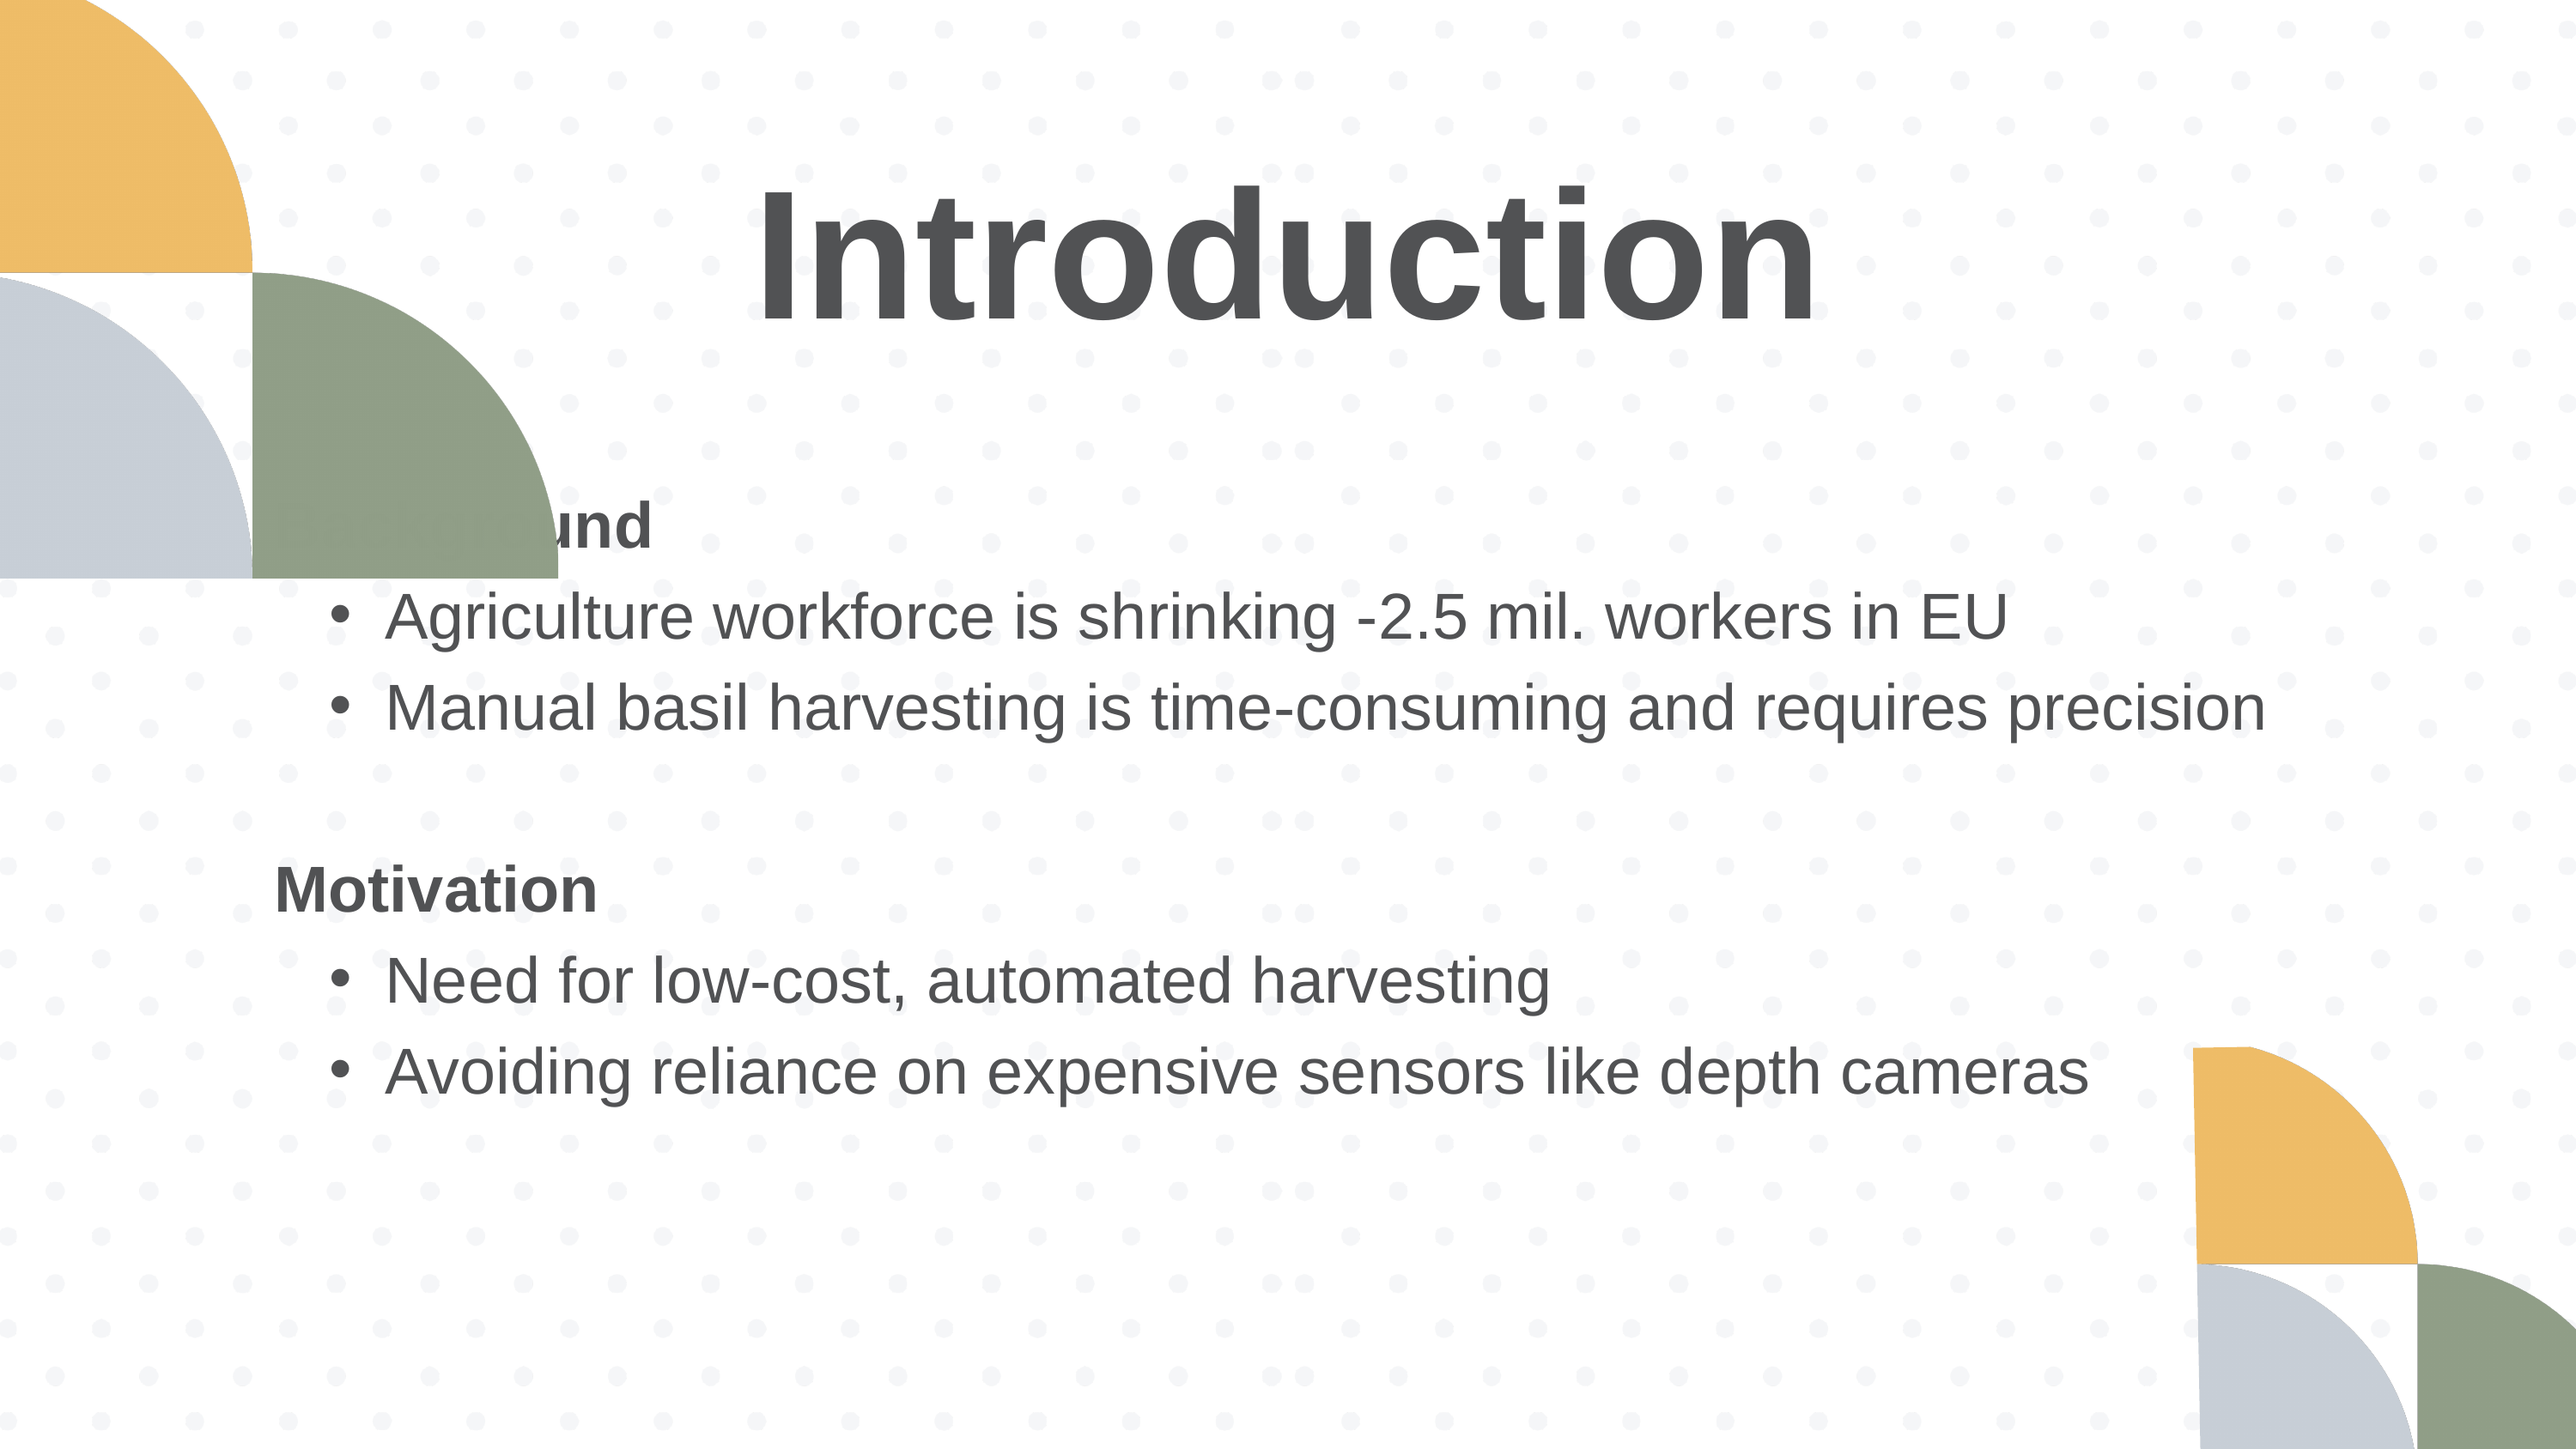

Introduction
Background
Agriculture workforce is shrinking -2.5 mil. workers in EU
Manual basil harvesting is time-consuming and requires precision

Motivation
Need for low-cost, automated harvesting
Avoiding reliance on expensive sensors like depth cameras